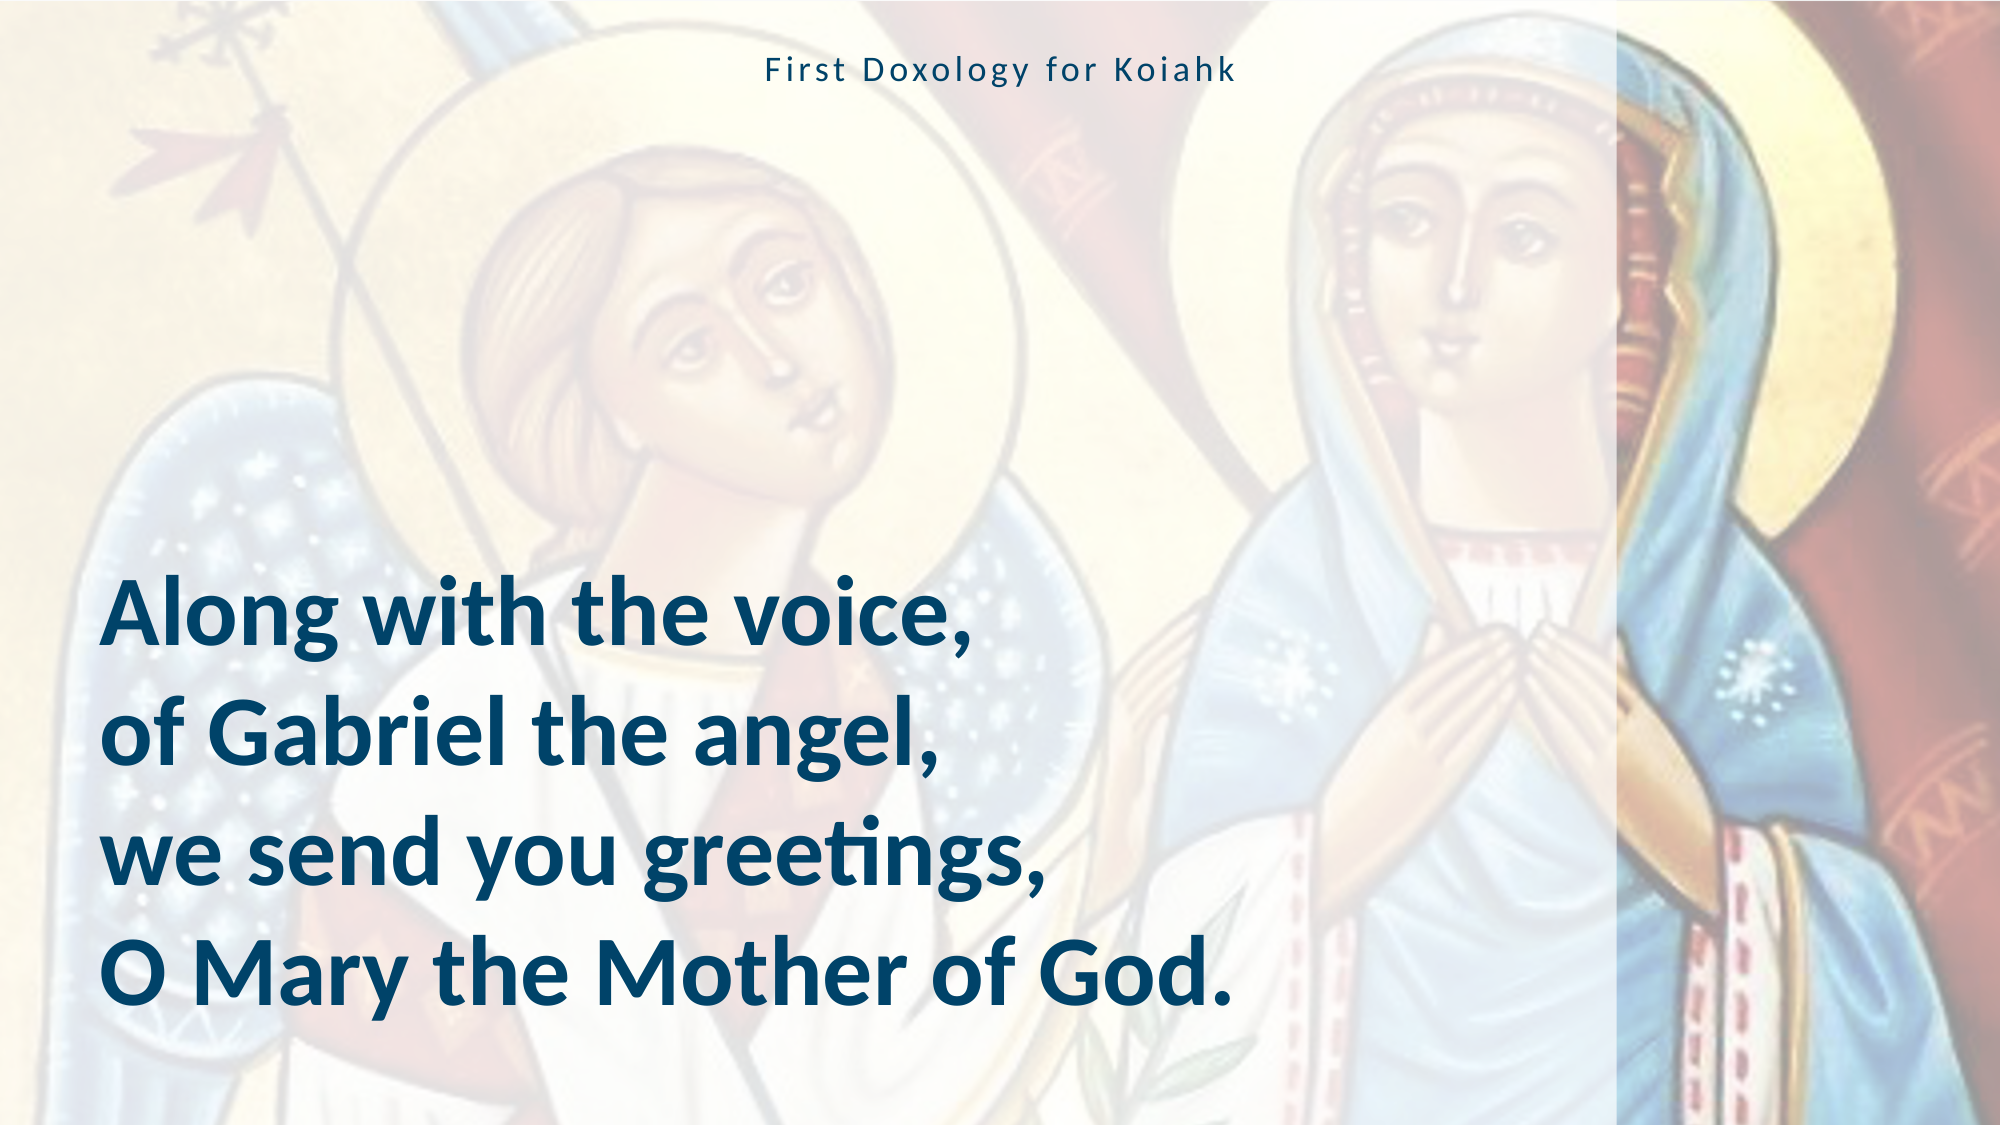

First Doxology for Koiahk

Along with the voice,
of Gabriel the angel,
we send you greetings,
O Mary the Mother of God.